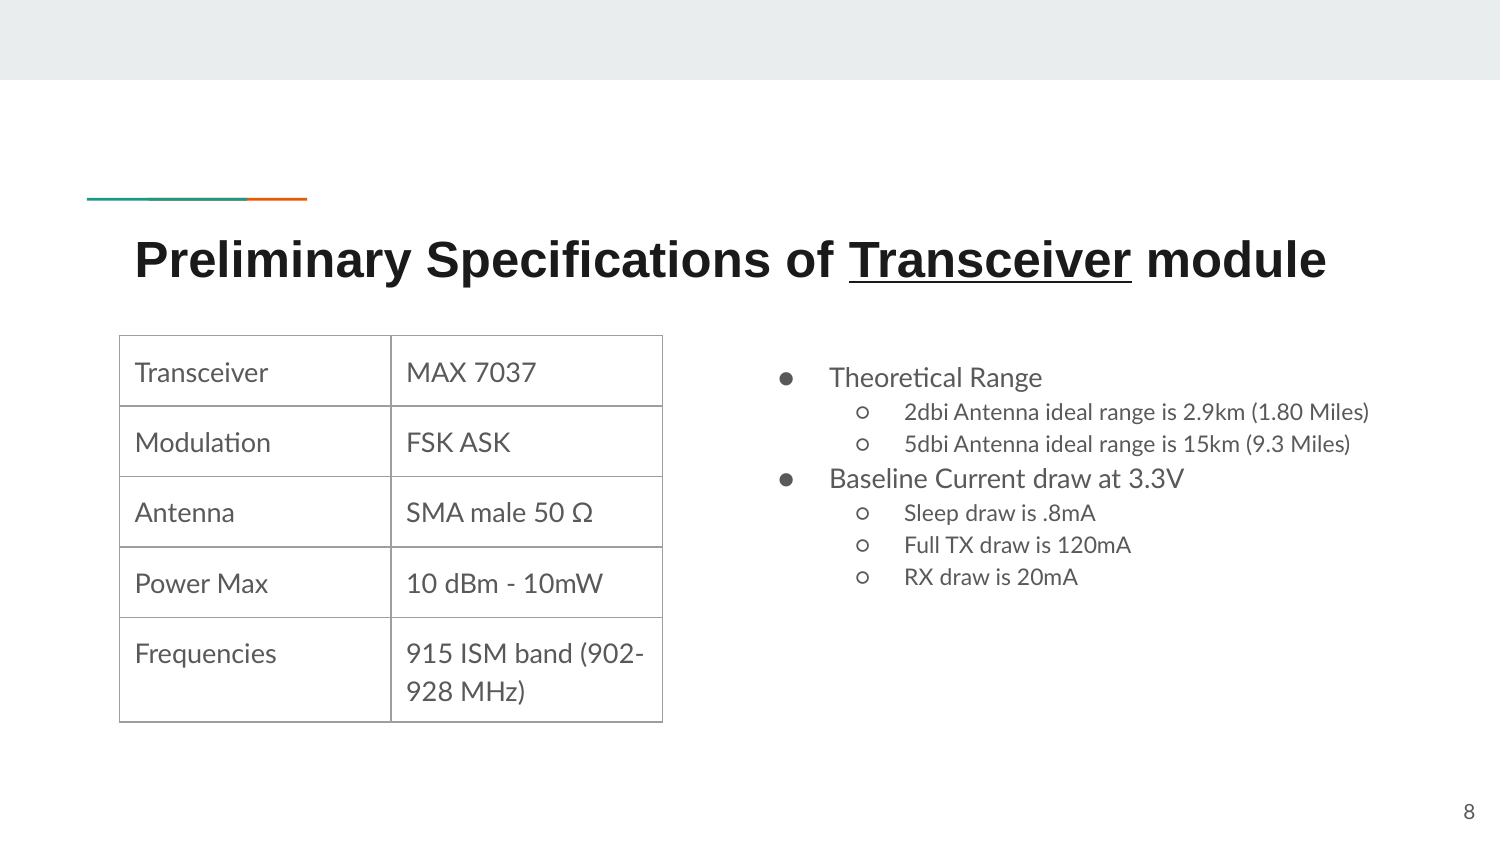

# Preliminary Specifications of Transceiver module
| Transceiver | MAX 7037 |
| --- | --- |
| Modulation | FSK ASK |
| Antenna | SMA male 50 Ω |
| Power Max | 10 dBm - 10mW |
| Frequencies | 915 ISM band (902-928 MHz) |
Theoretical Range
2dbi Antenna ideal range is 2.9km (1.80 Miles)
5dbi Antenna ideal range is 15km (9.3 Miles)
Baseline Current draw at 3.3V
Sleep draw is .8mA
Full TX draw is 120mA
RX draw is 20mA
8